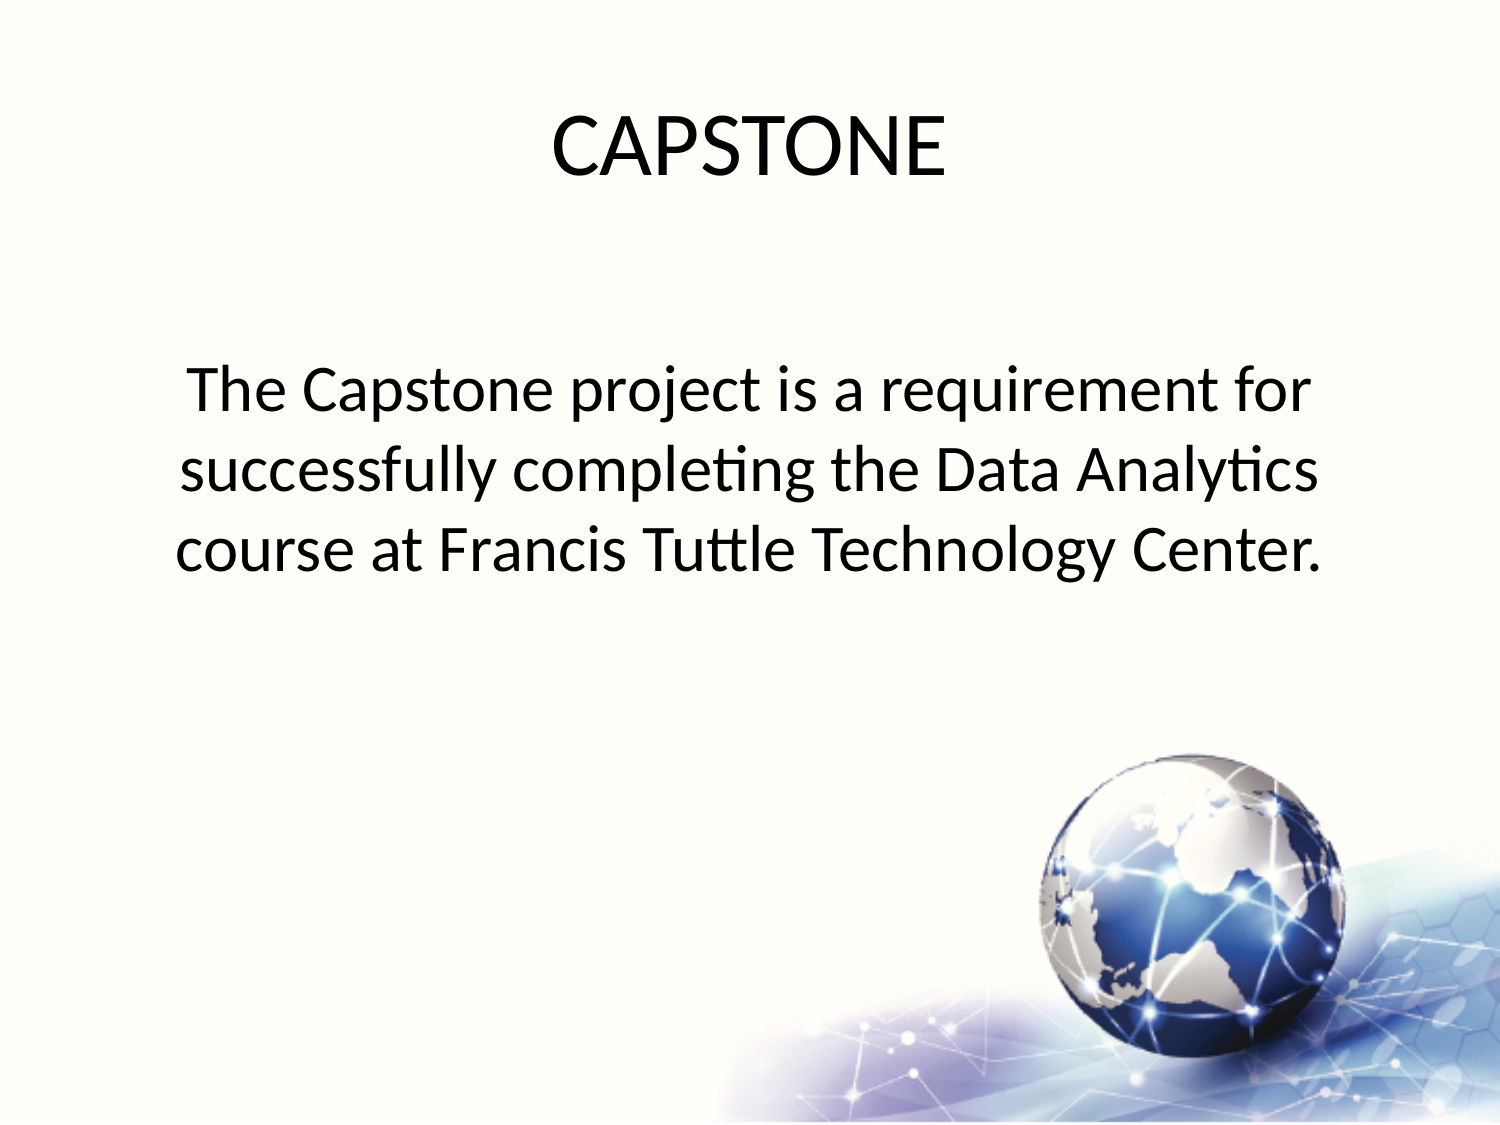

# CAPSTONE
The Capstone project is a requirement for successfully completing the Data Analytics course at Francis Tuttle Technology Center.